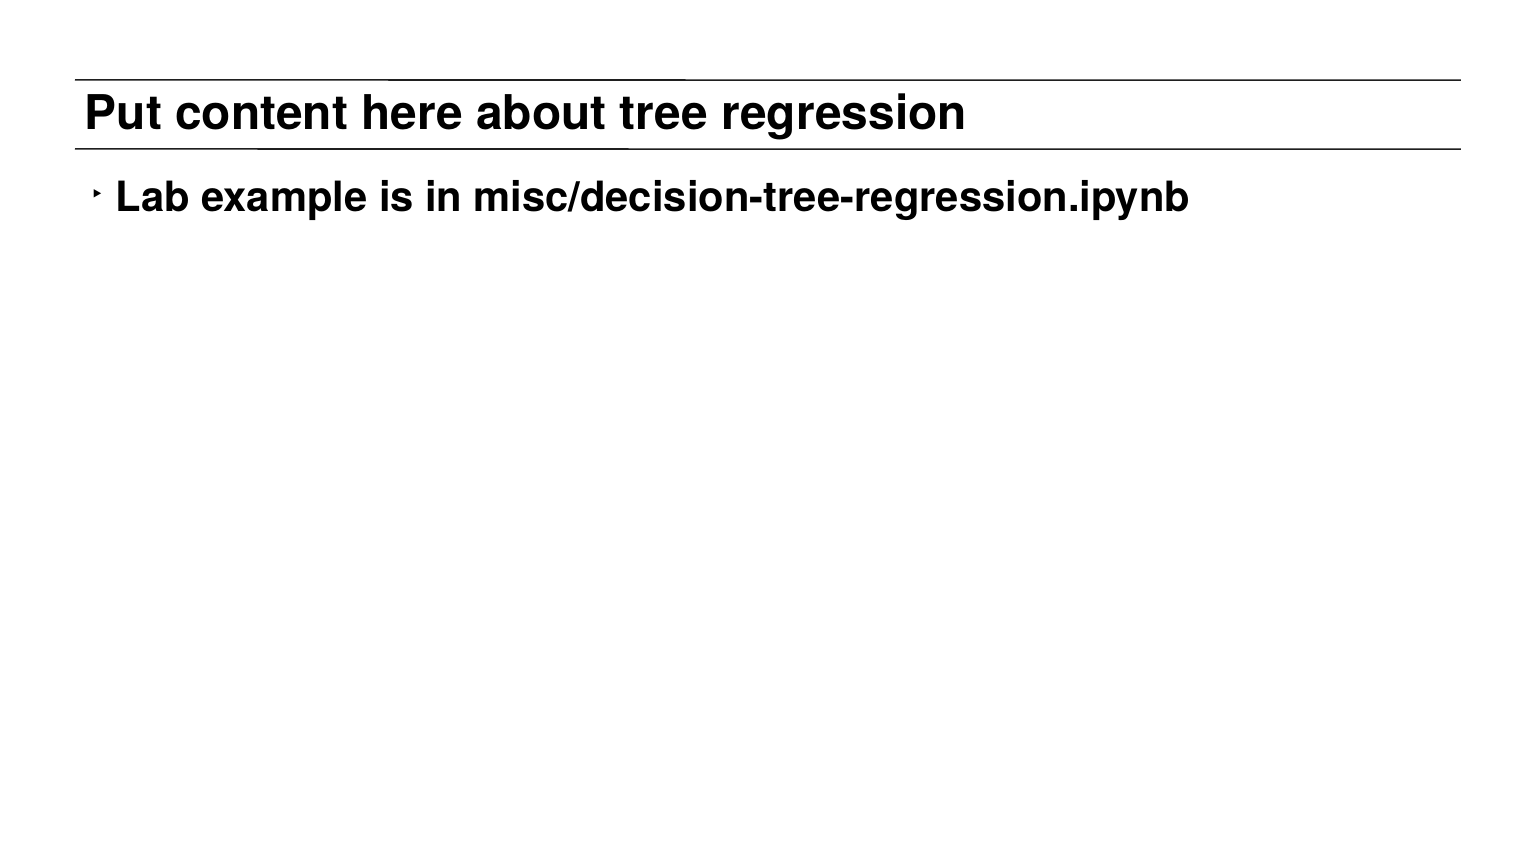

# Put content here about tree regression
Lab example is in misc/decision-tree-regression.ipynb